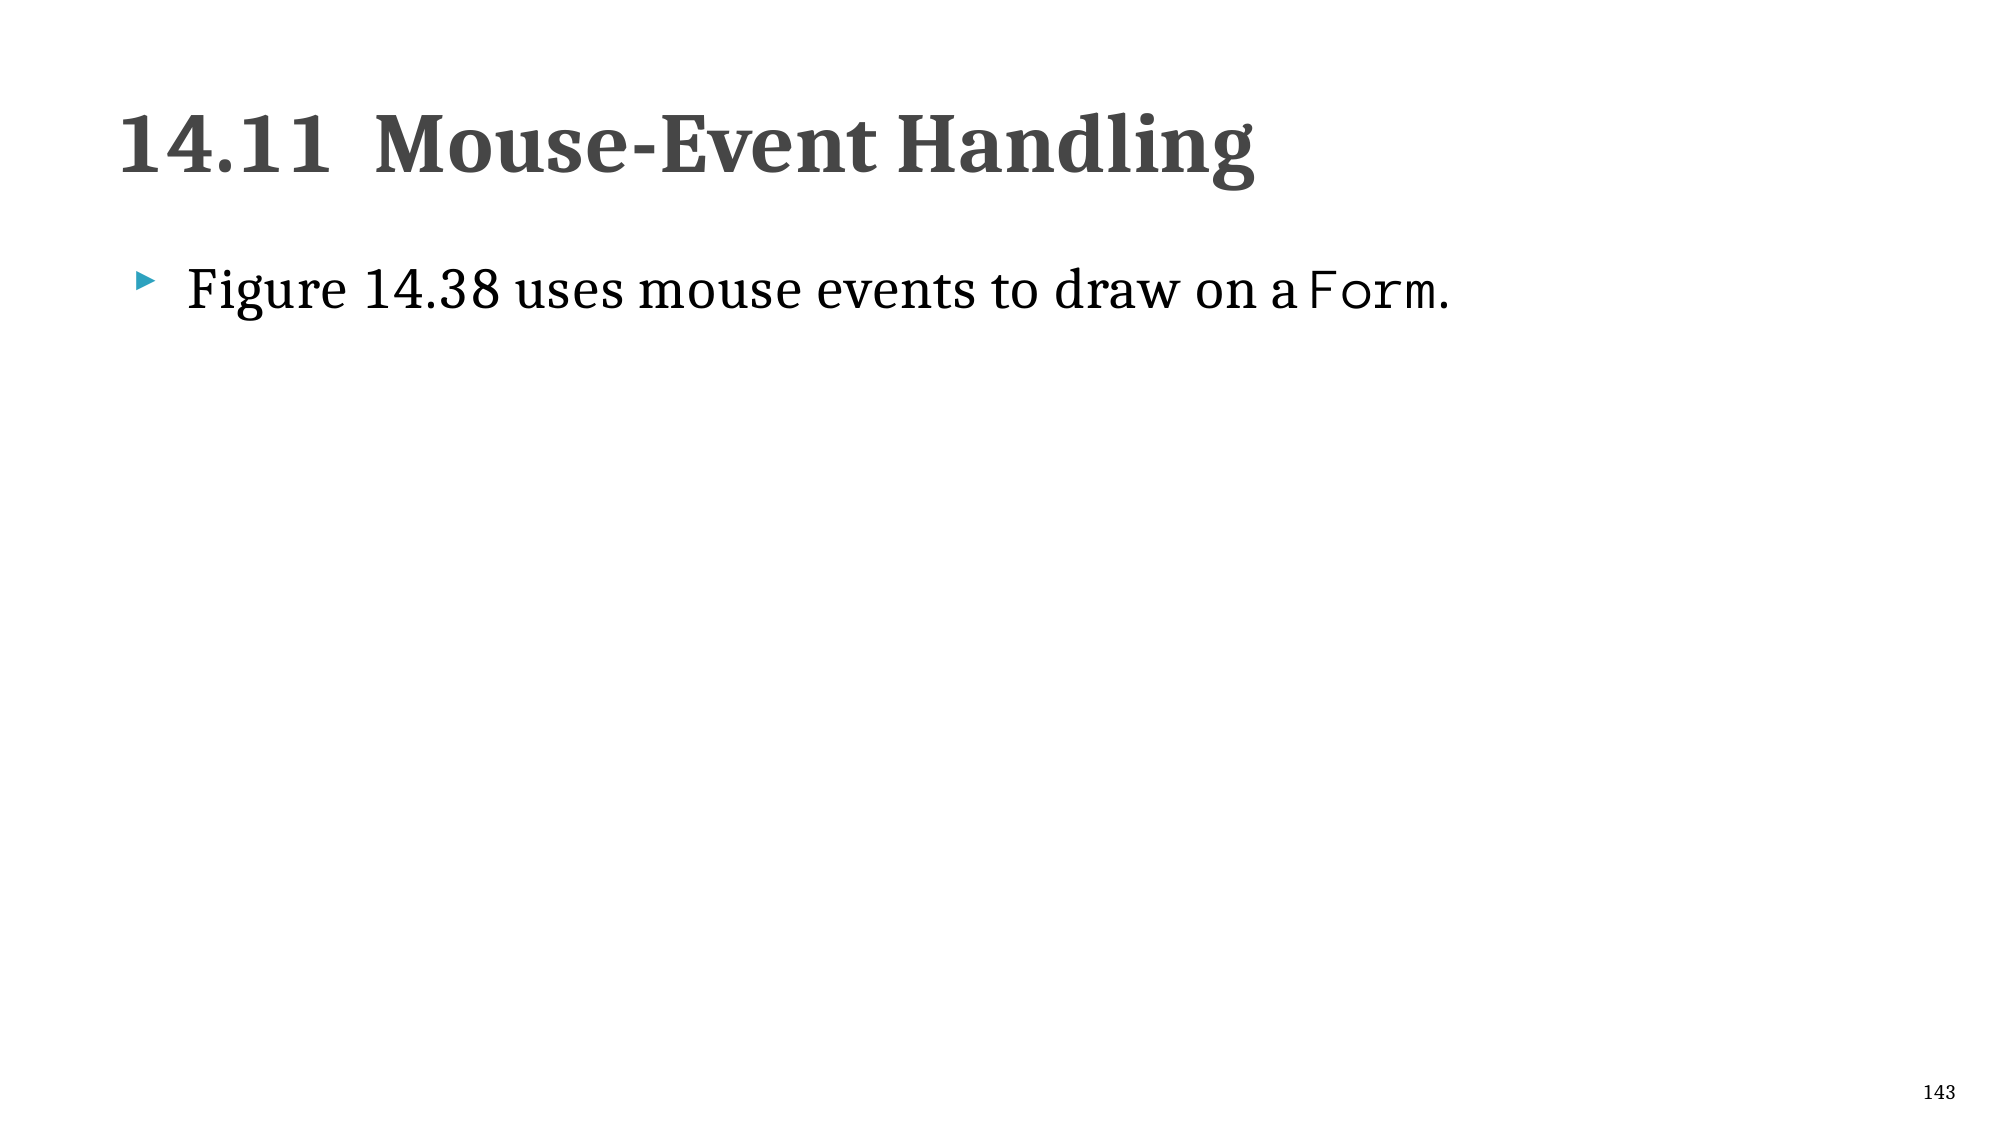

# 14.11  Mouse-Event Handling
 Figure 14.38 uses mouse events to draw on a Form.
143